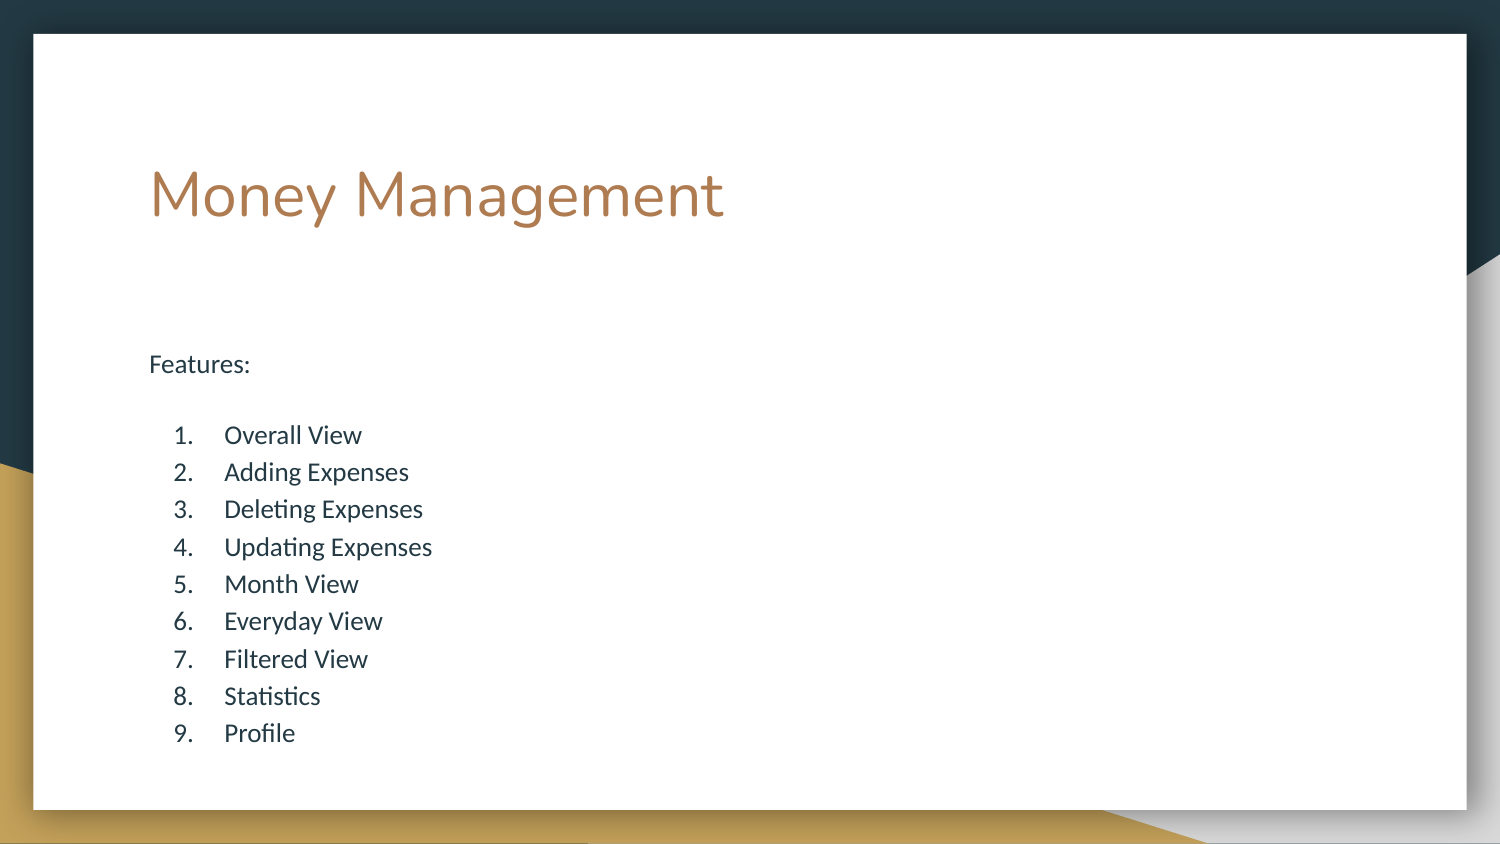

# Money Management
Features:
Overall View
Adding Expenses
Deleting Expenses
Updating Expenses
Month View
Everyday View
Filtered View
Statistics
Profile